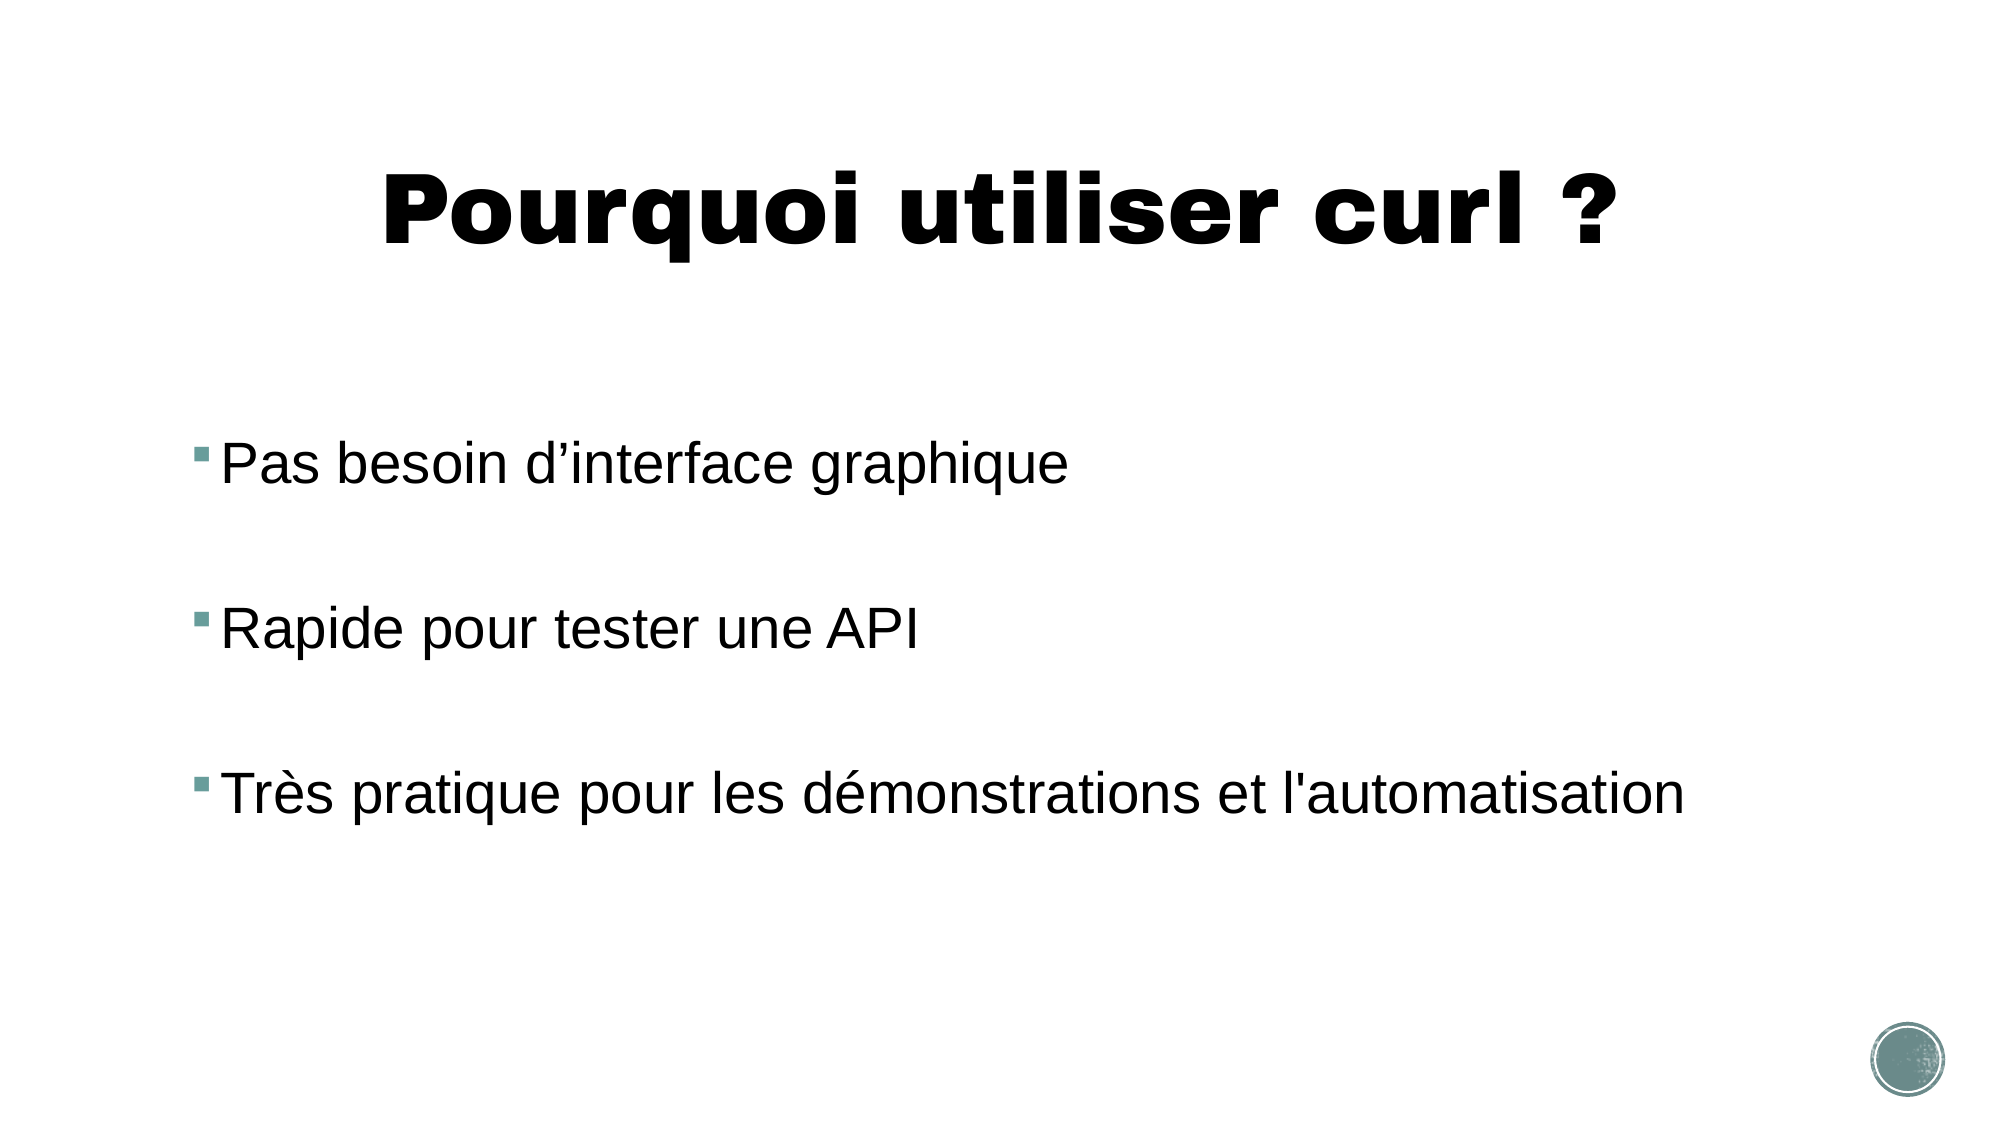

# Pourquoi utiliser curl ?
Pas besoin d’interface graphique
Rapide pour tester une API
Très pratique pour les démonstrations et l'automatisation